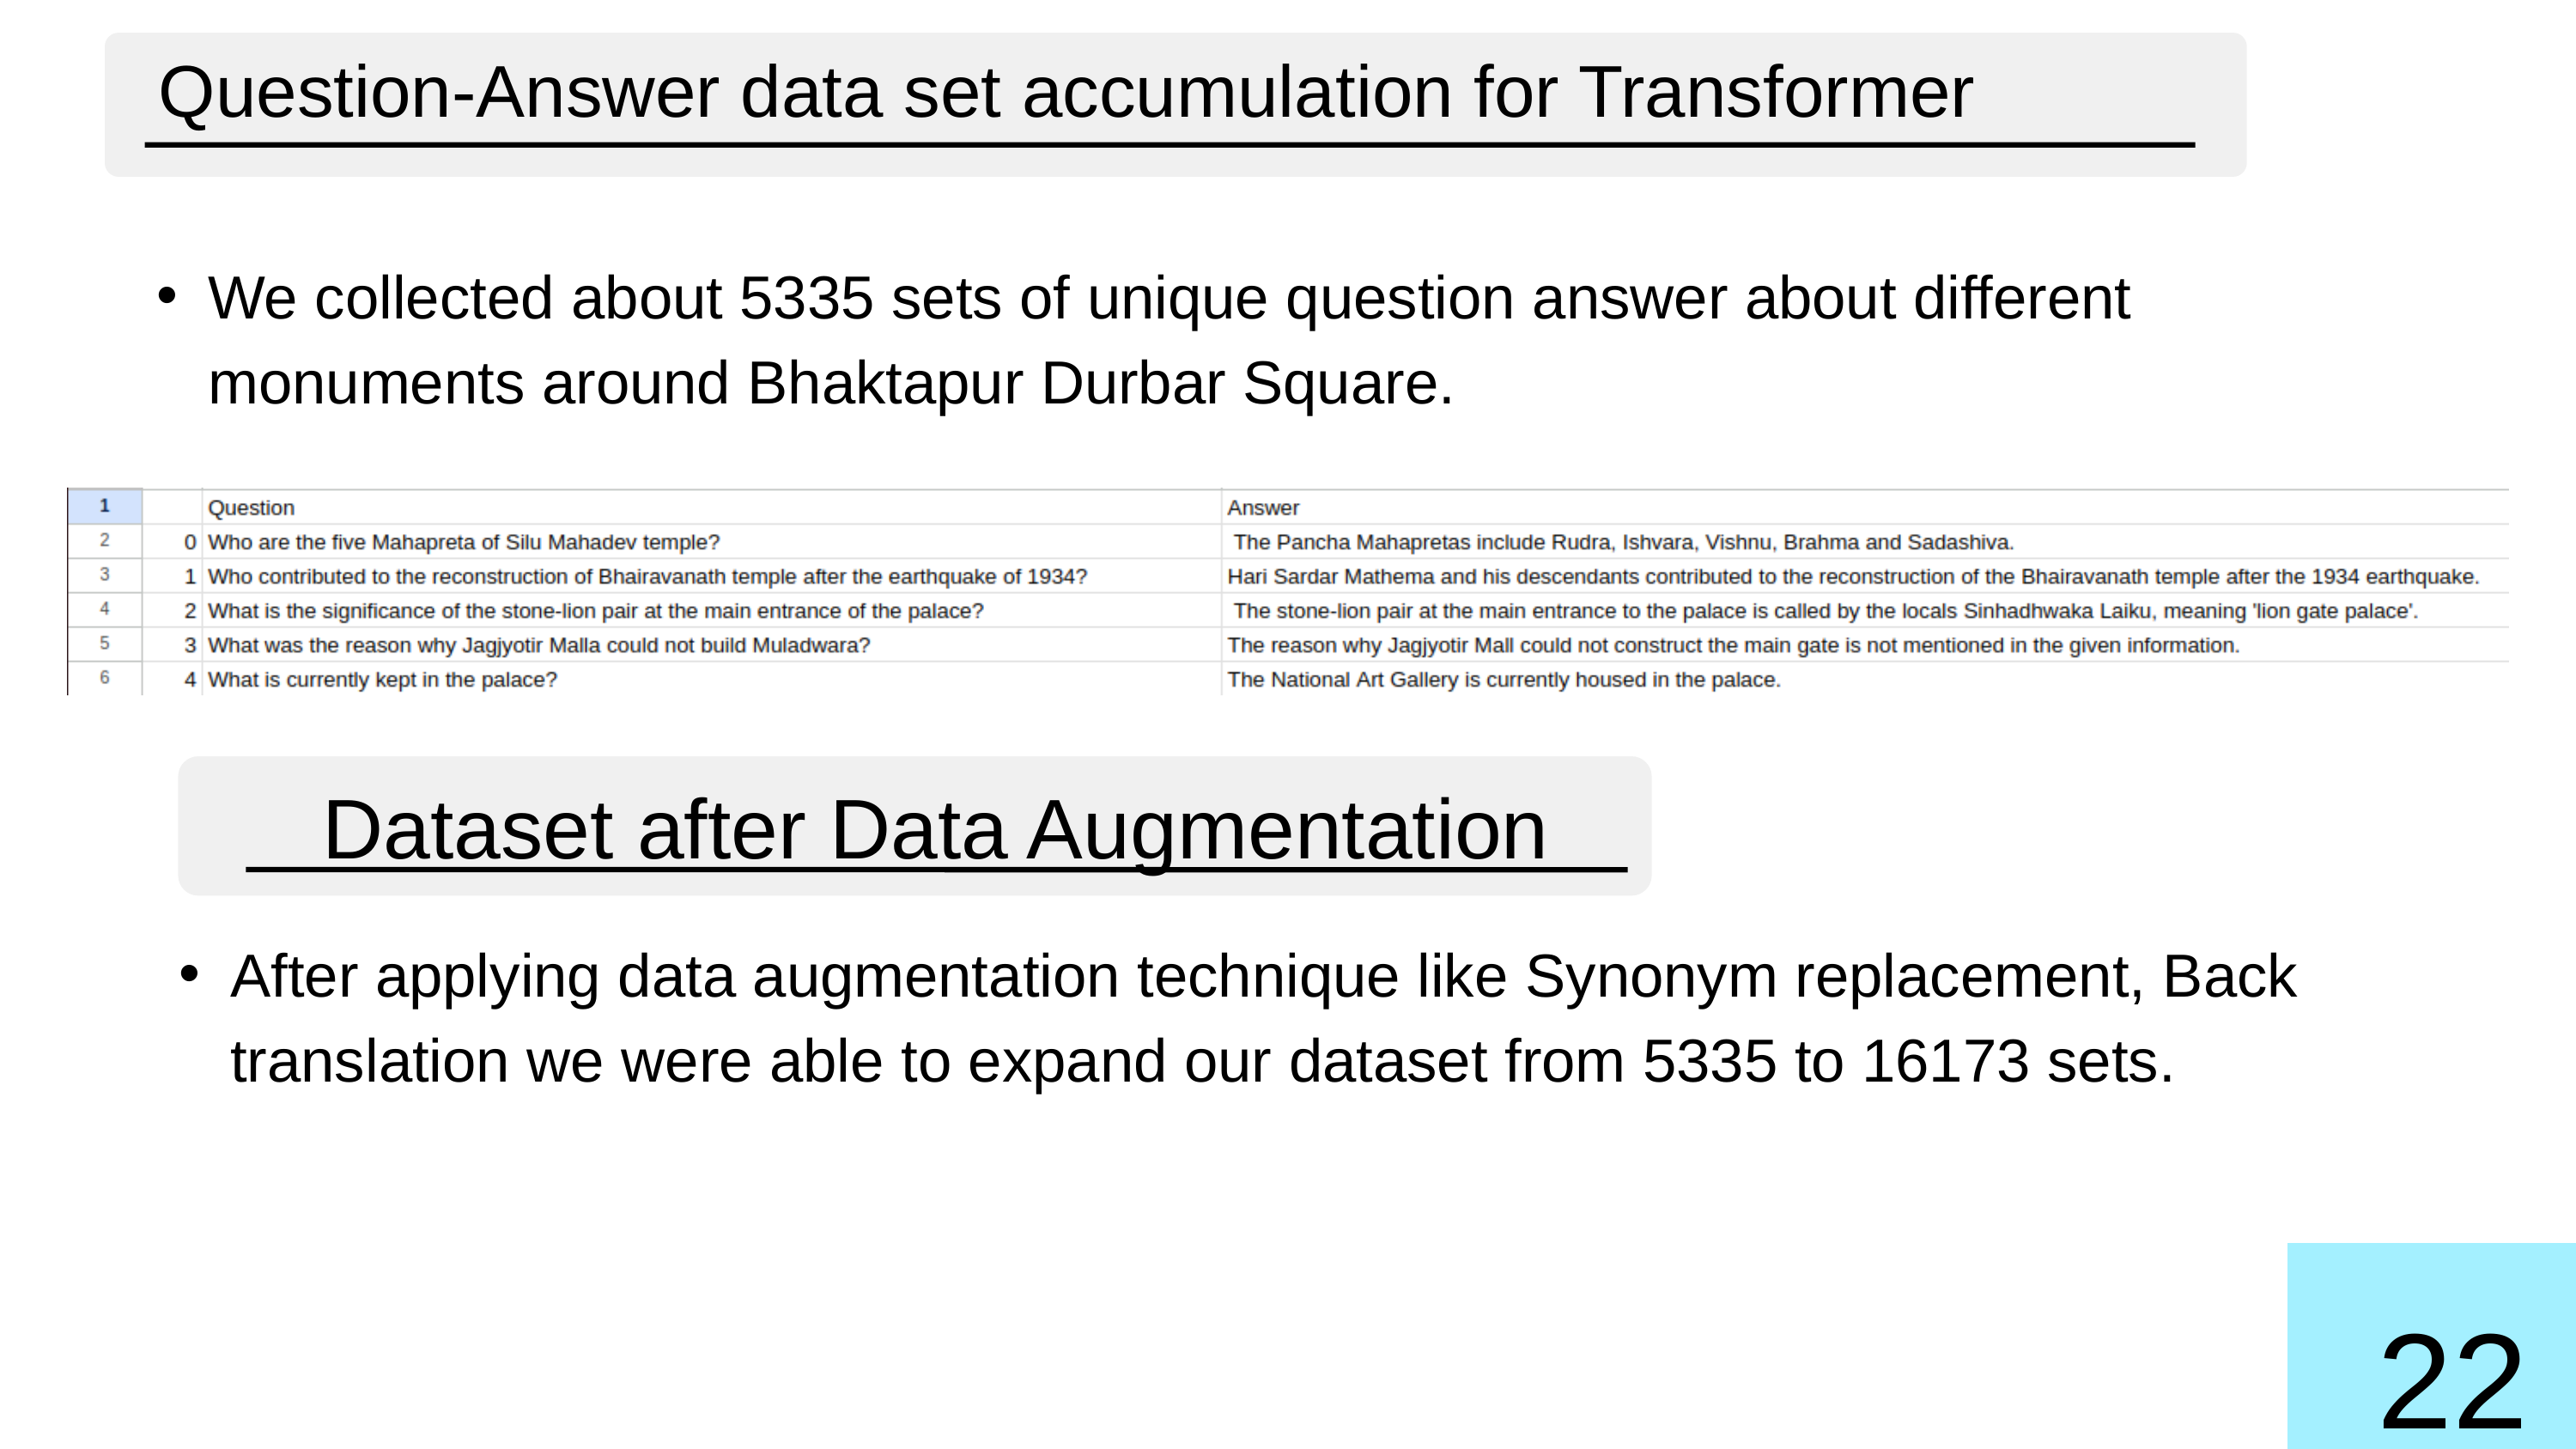

Question-Answer data set accumulation for Transformer

We collected about 5335 sets of unique question answer about different monuments around Bhaktapur Durbar Square.

Dataset after Data Augmentation

After applying data augmentation technique like Synonym replacement, Back translation we were able to expand our dataset from 5335 to 16173 sets.

22